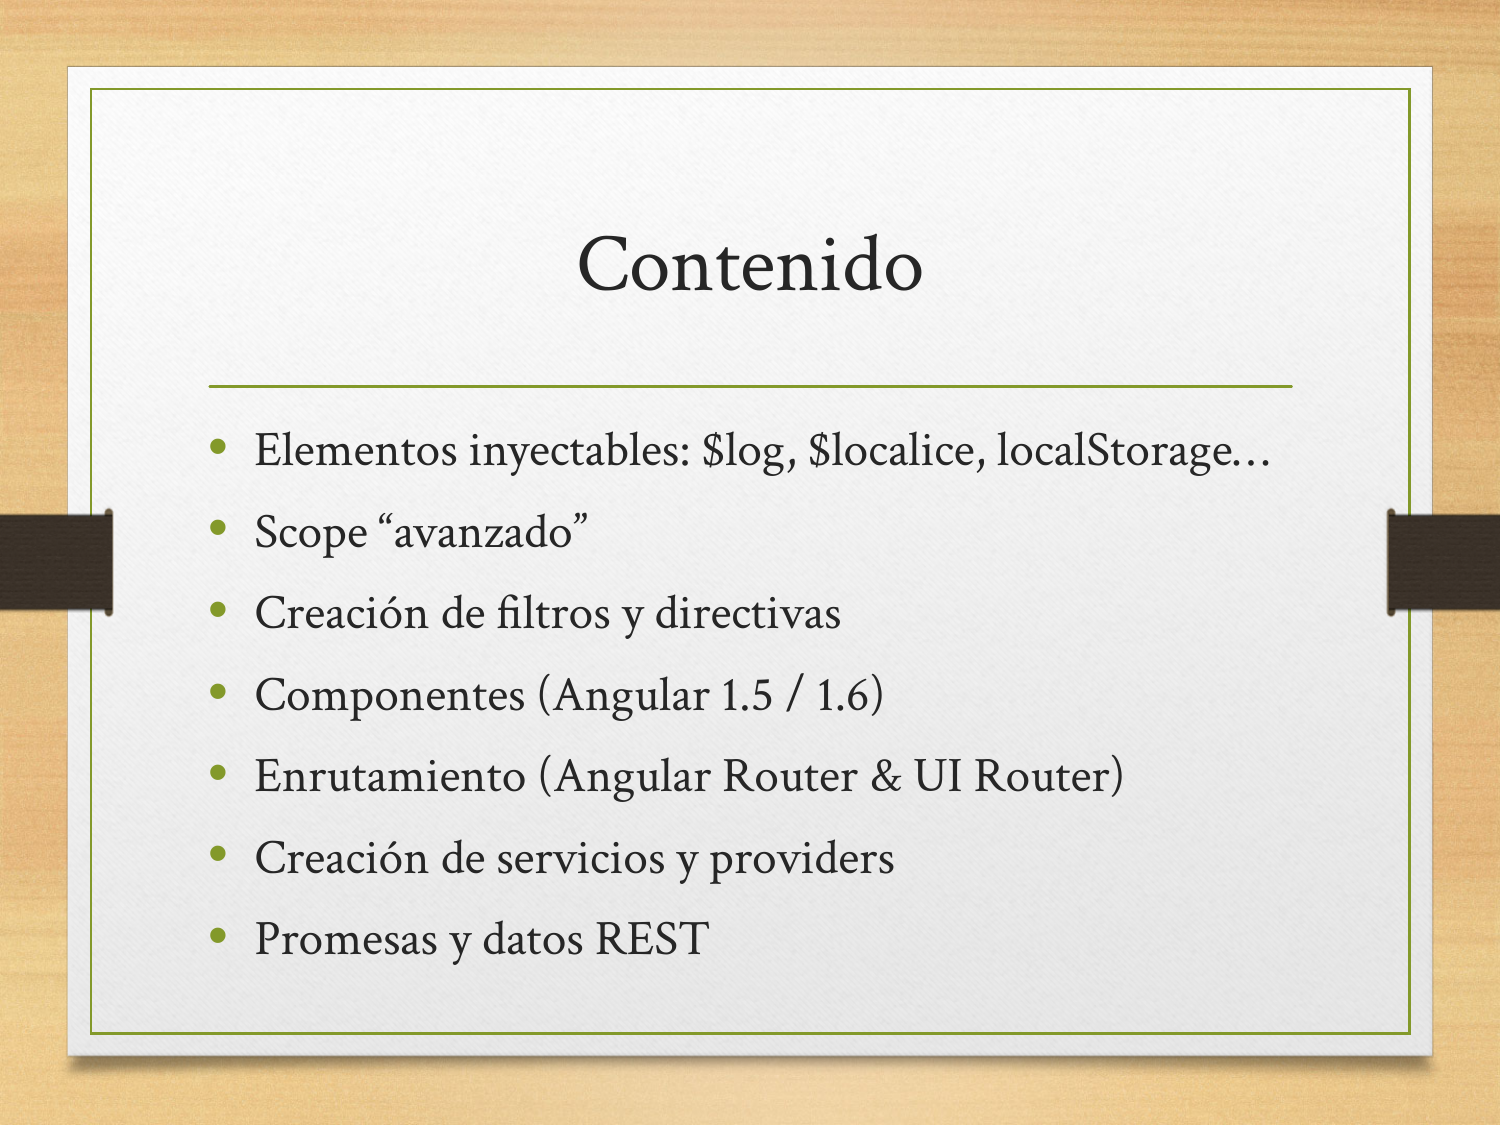

# Contenido
Elementos inyectables: $log, $localice, localStorage…
Scope “avanzado”
Creación de filtros y directivas
Componentes (Angular 1.5 / 1.6)
Enrutamiento (Angular Router & UI Router)
Creación de servicios y providers
Promesas y datos REST